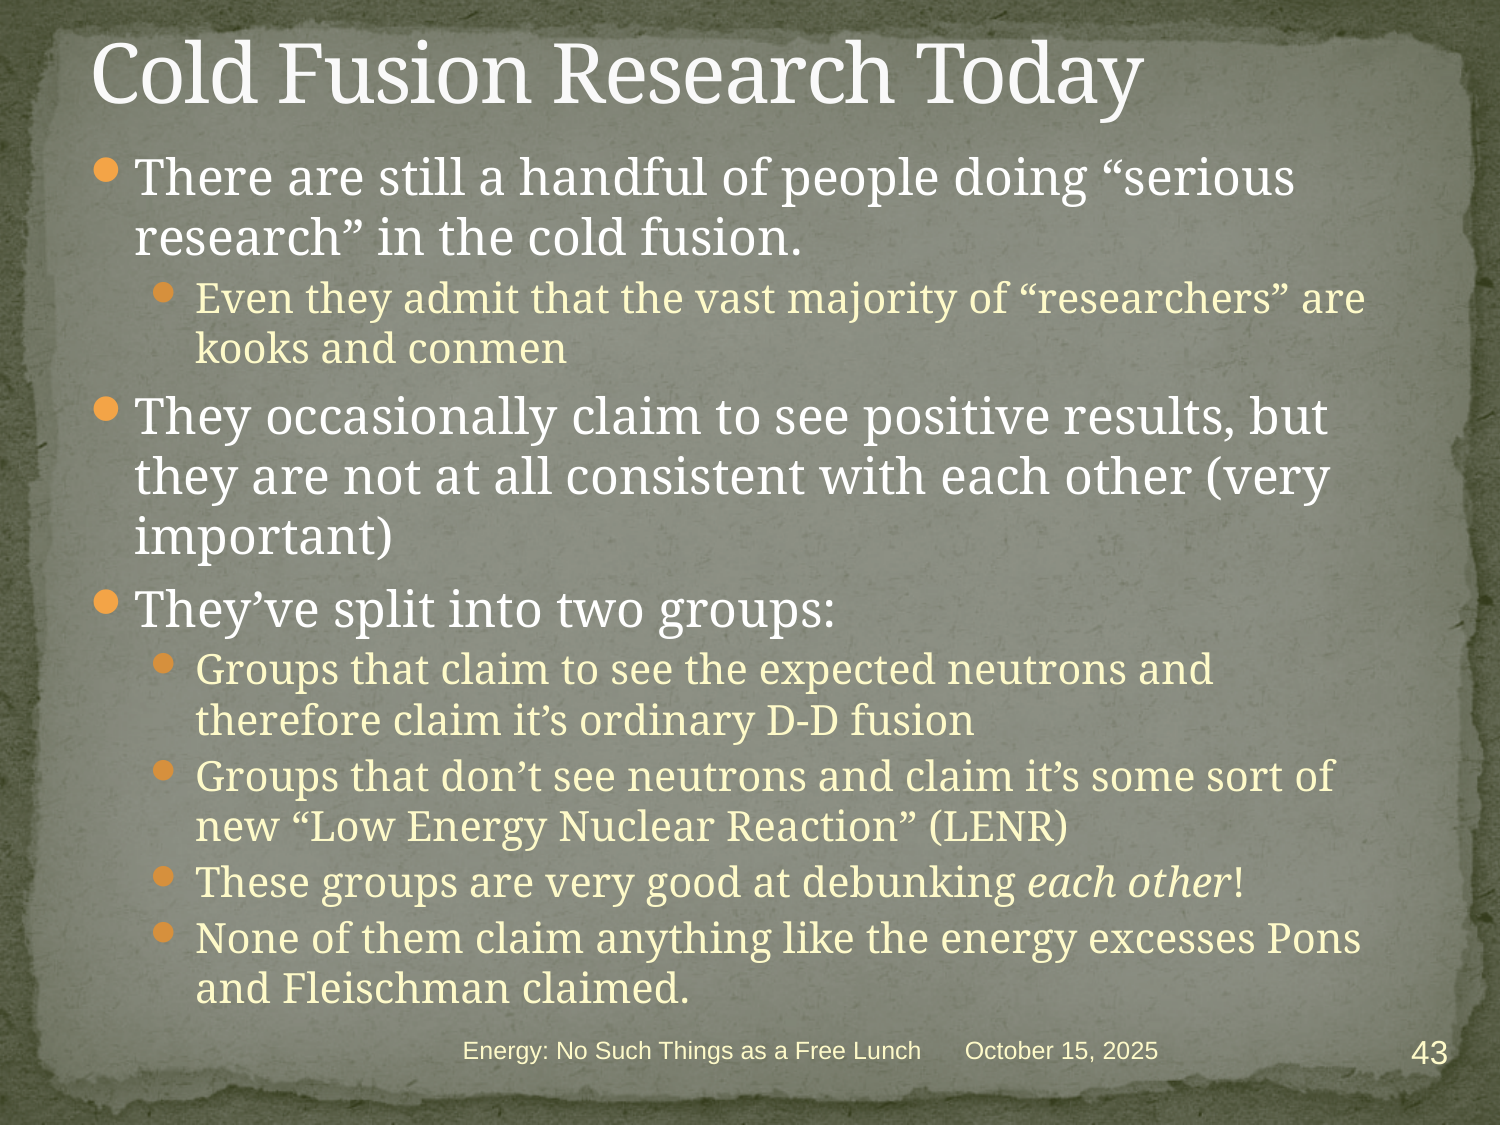

# Cold Fusion Research Today
There are still a handful of people doing “serious research” in the cold fusion.
Even they admit that the vast majority of “researchers” are kooks and conmen
They occasionally claim to see positive results, but they are not at all consistent with each other (very important)
They’ve split into two groups:
Groups that claim to see the expected neutrons and therefore claim it’s ordinary D-D fusion
Groups that don’t see neutrons and claim it’s some sort of new “Low Energy Nuclear Reaction” (LENR)
These groups are very good at debunking each other!
None of them claim anything like the energy excesses Pons and Fleischman claimed.
43
Energy: No Such Things as a Free Lunch
October 15, 2025